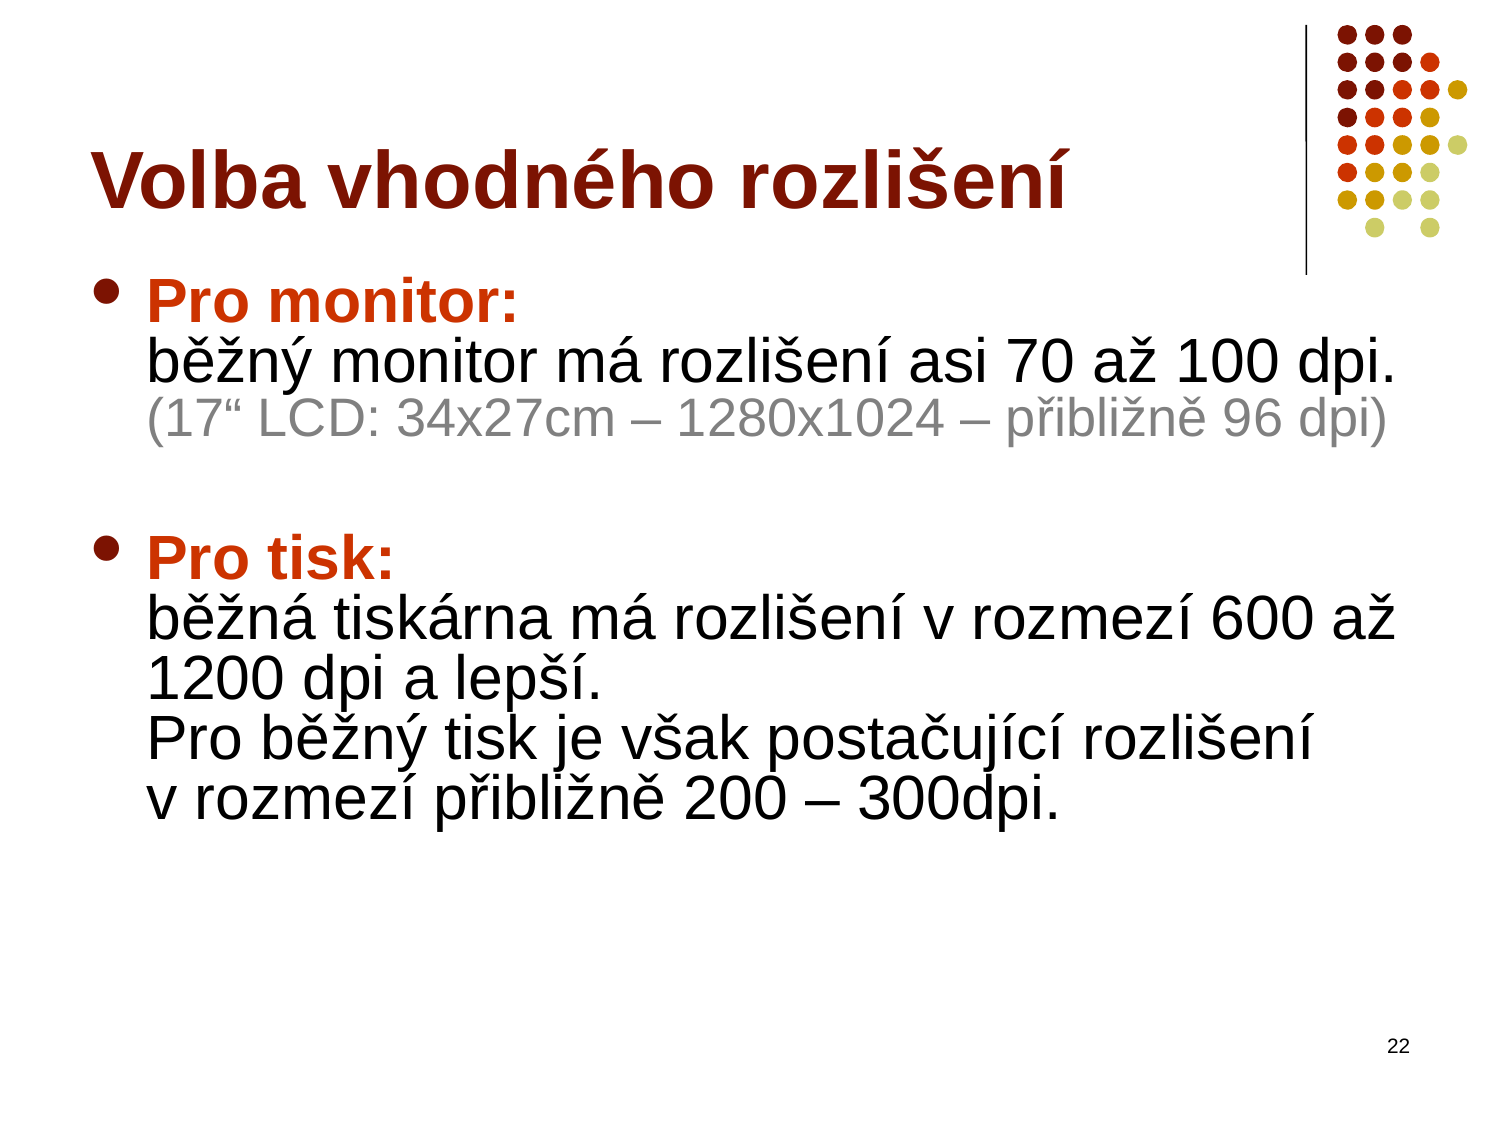

# Volba vhodného rozlišení
Pro monitor:
běžný monitor má rozlišení asi 70 až 100 dpi.
(17“ LCD: 34x27cm – 1280x1024 – přibližně 96 dpi)

Pro tisk:
běžná tiskárna má rozlišení v rozmezí 600 až 1200 dpi a lepší.
Pro běžný tisk je však postačující rozlišení
v rozmezí přibližně 200 – 300dpi.
22